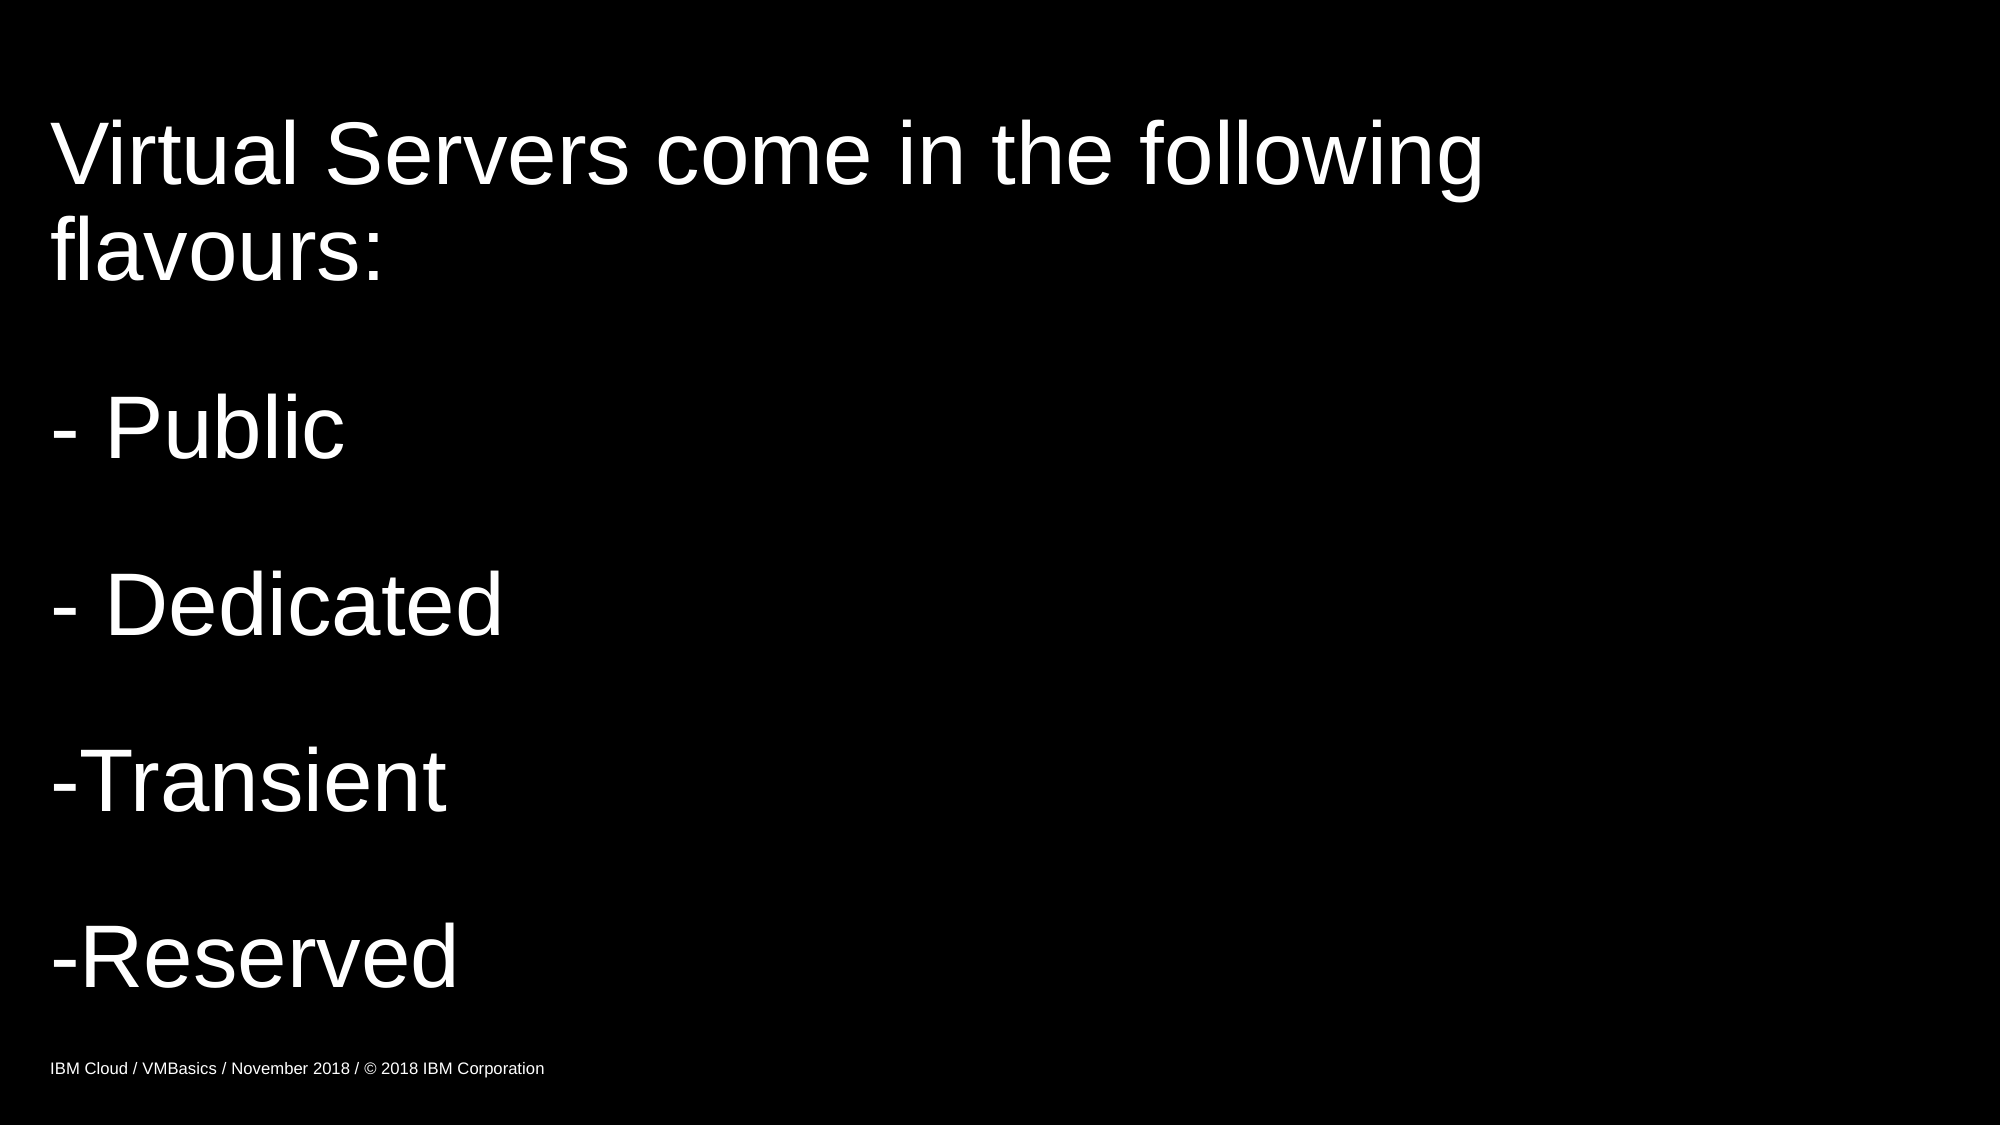

# Virtual Servers come in the following flavours:
- Public
- Dedicated
-Transient
-Reserved
IBM Cloud / VMBasics / November 2018 / © 2018 IBM Corporation